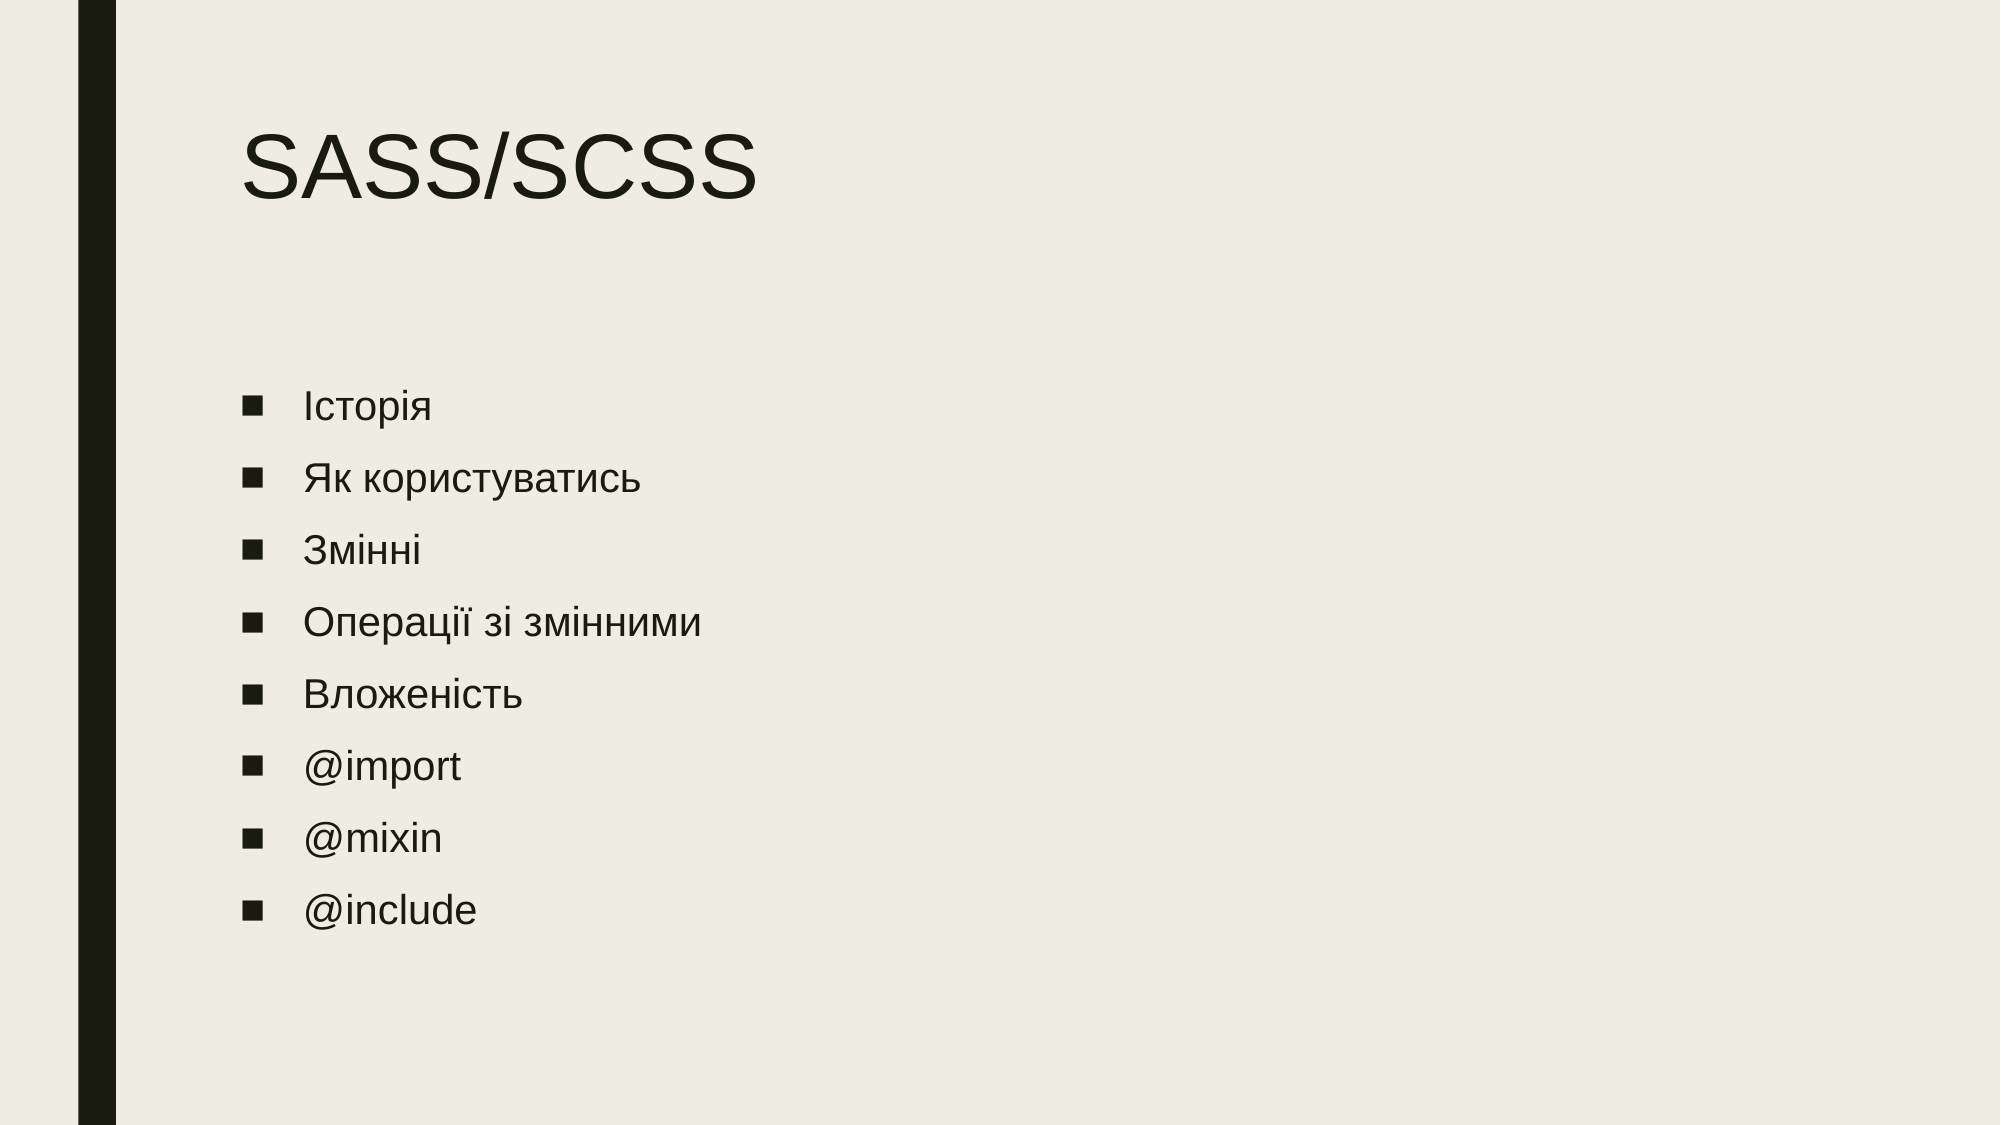

# SASS/SCSS
Історія
Як користуватись
Змінні
Операції зі змінними
Вложеність
@import
@mixin
@include